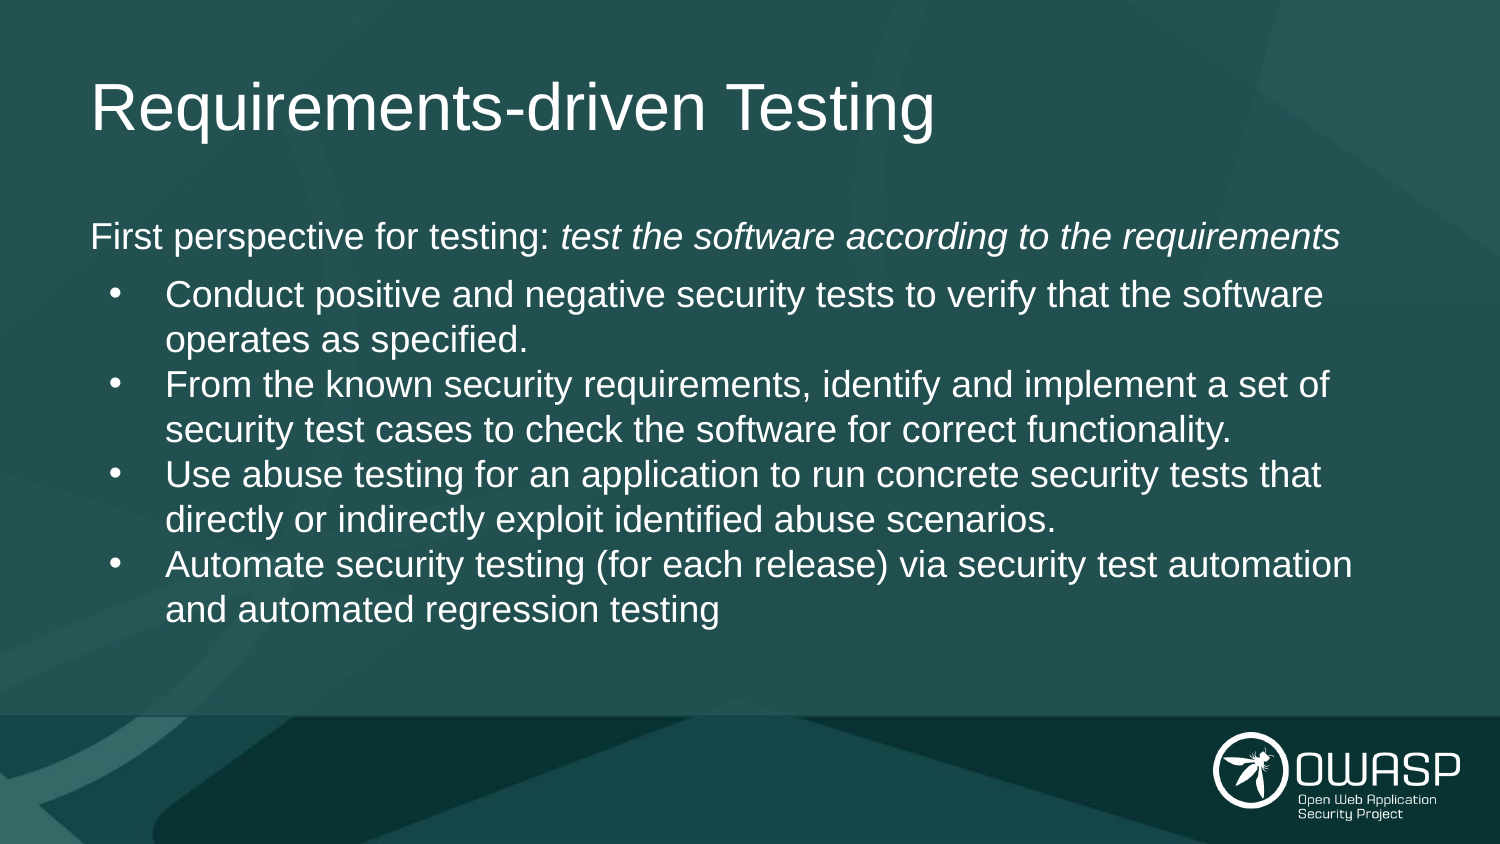

# Requirements-driven Testing
First perspective for testing: test the software according to the requirements
Conduct positive and negative security tests to verify that the software operates as specified.
From the known security requirements, identify and implement a set of security test cases to check the software for correct functionality.
Use abuse testing for an application to run concrete security tests that directly or indirectly exploit identified abuse scenarios.
Automate security testing (for each release) via security test automation and automated regression testing